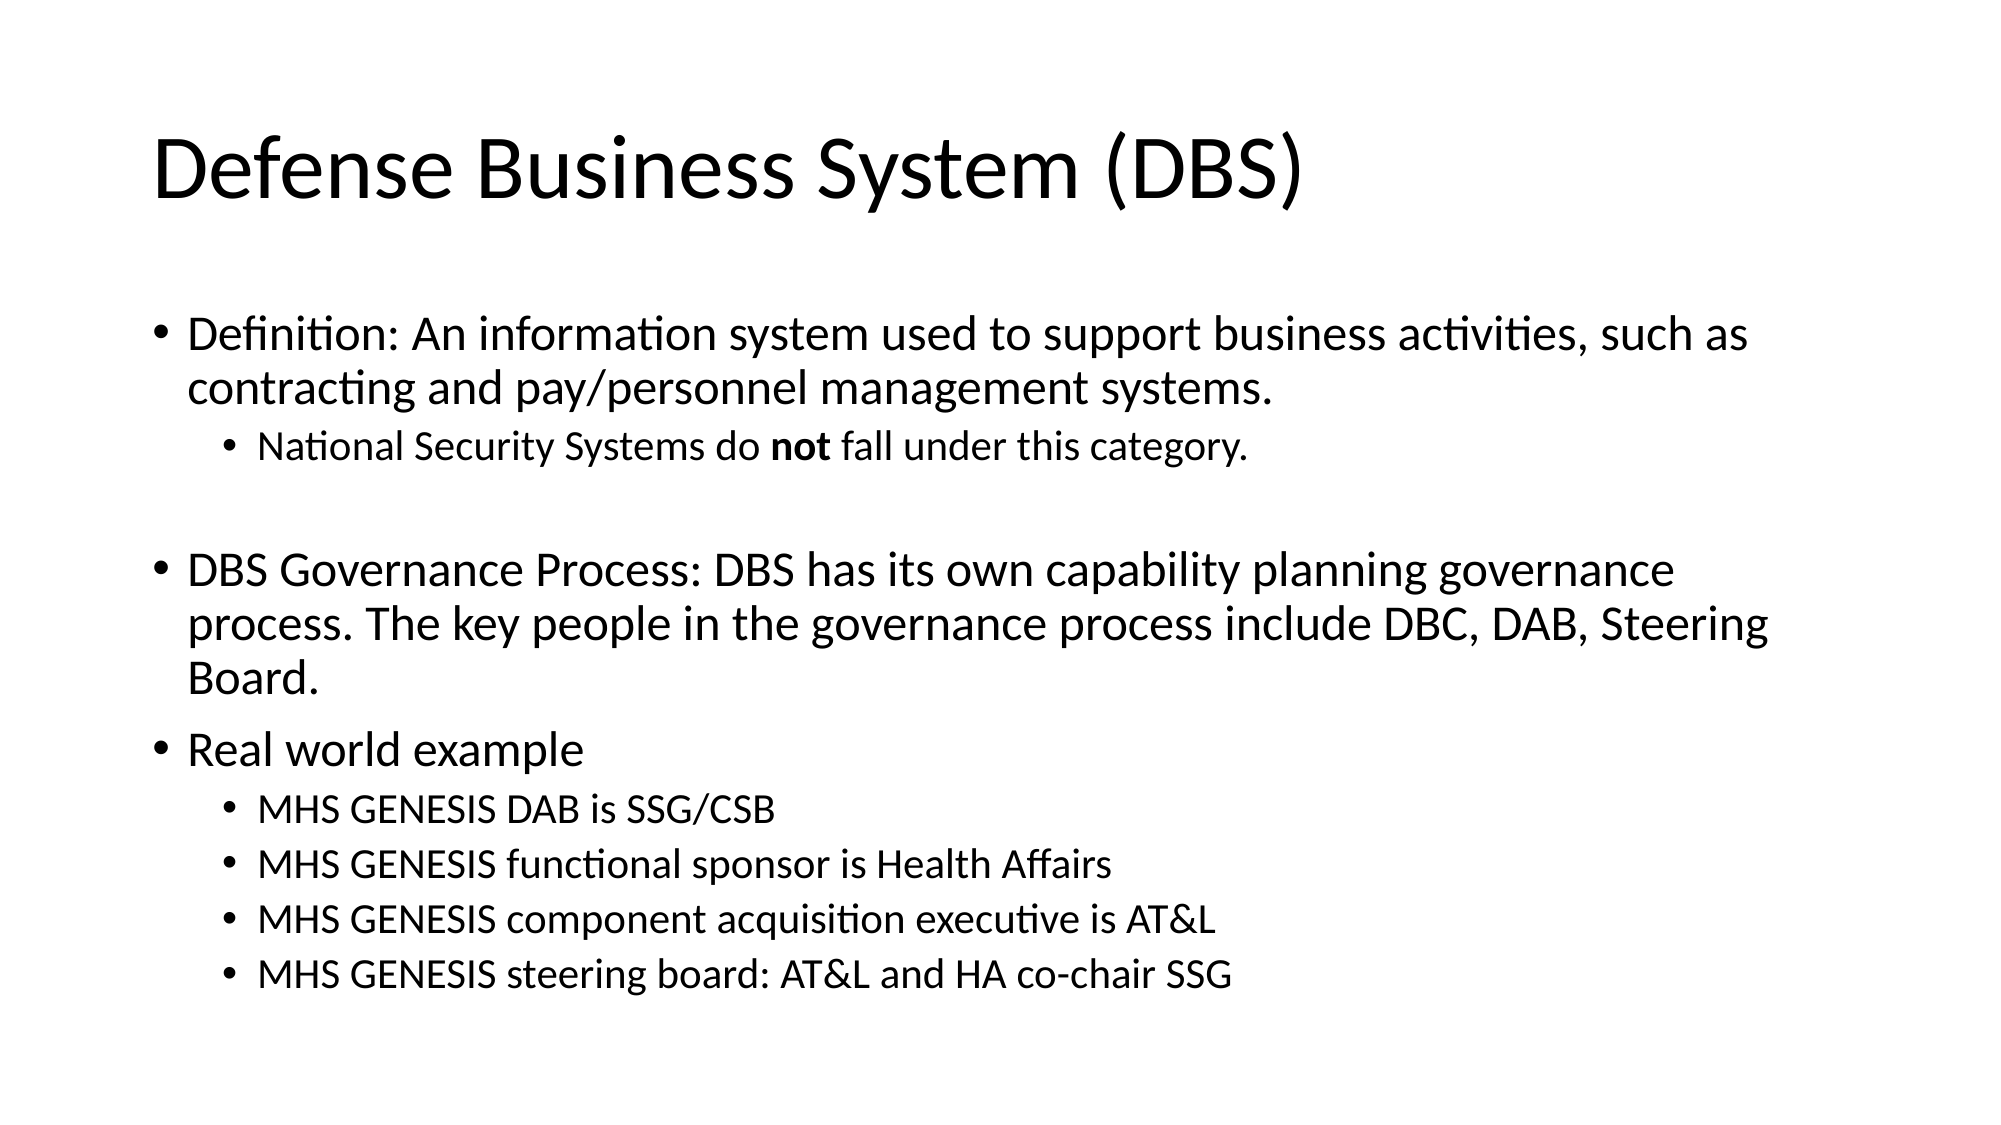

# Defense Business System (DBS)
Definition: An information system used to support business activities, such as contracting and pay/personnel management systems.
National Security Systems do not fall under this category.

DBS Governance Process: DBS has its own capability planning governance process. The key people in the governance process include DBC, DAB, Steering Board.
Real world example
MHS GENESIS DAB is SSG/CSB
MHS GENESIS functional sponsor is Health Affairs
MHS GENESIS component acquisition executive is AT&L
MHS GENESIS steering board: AT&L and HA co-chair SSG